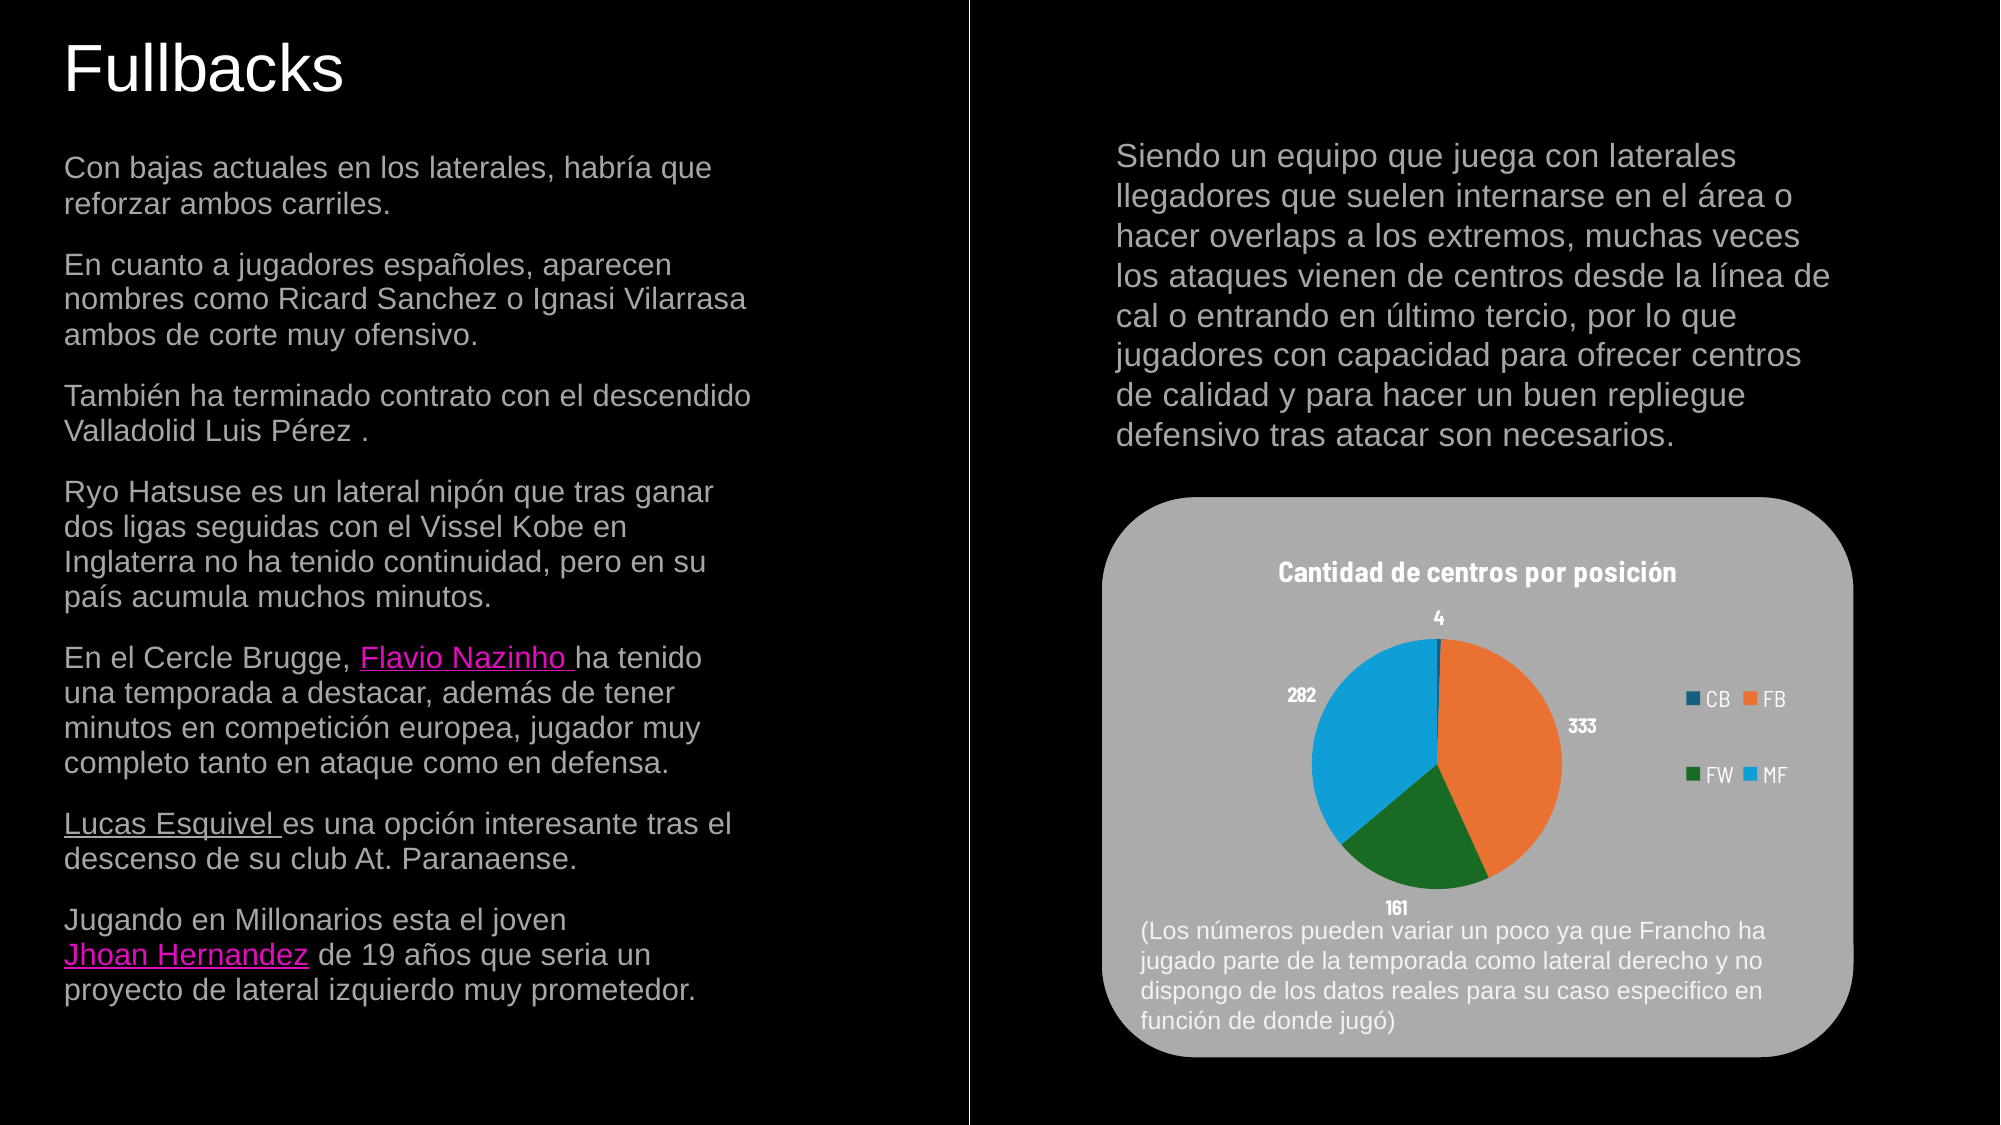

Fullbacks
Siendo un equipo que juega con laterales llegadores que suelen internarse en el área o hacer overlaps a los extremos, muchas veces los ataques vienen de centros desde la línea de cal o entrando en último tercio, por lo que jugadores con capacidad para ofrecer centros de calidad y para hacer un buen repliegue defensivo tras atacar son necesarios.
Con bajas actuales en los laterales, habría que reforzar ambos carriles.
En cuanto a jugadores españoles, aparecen nombres como Ricard Sanchez o Ignasi Vilarrasa ambos de corte muy ofensivo.
También ha terminado contrato con el descendido Valladolid Luis Pérez .
Ryo Hatsuse es un lateral nipón que tras ganar dos ligas seguidas con el Vissel Kobe en Inglaterra no ha tenido continuidad, pero en su país acumula muchos minutos.
En el Cercle Brugge, Flavio Nazinho ha tenido una temporada a destacar, además de tener minutos en competición europea, jugador muy completo tanto en ataque como en defensa.
Lucas Esquivel es una opción interesante tras el descenso de su club At. Paranaense.
Jugando en Millonarios esta el joven Jhoan Hernandez de 19 años que seria un proyecto de lateral izquierdo muy prometedor.

### Chart: Cantidad de centros por posición

| Category | Total |
|---|---|
| CB | 4.0 |
| FB | 333.0 |
| FW | 161.0 |
| MF | 282.0 |
(Los números pueden variar un poco ya que Francho ha jugado parte de la temporada como lateral derecho y no dispongo de los datos reales para su caso especifico en función de donde jugó)